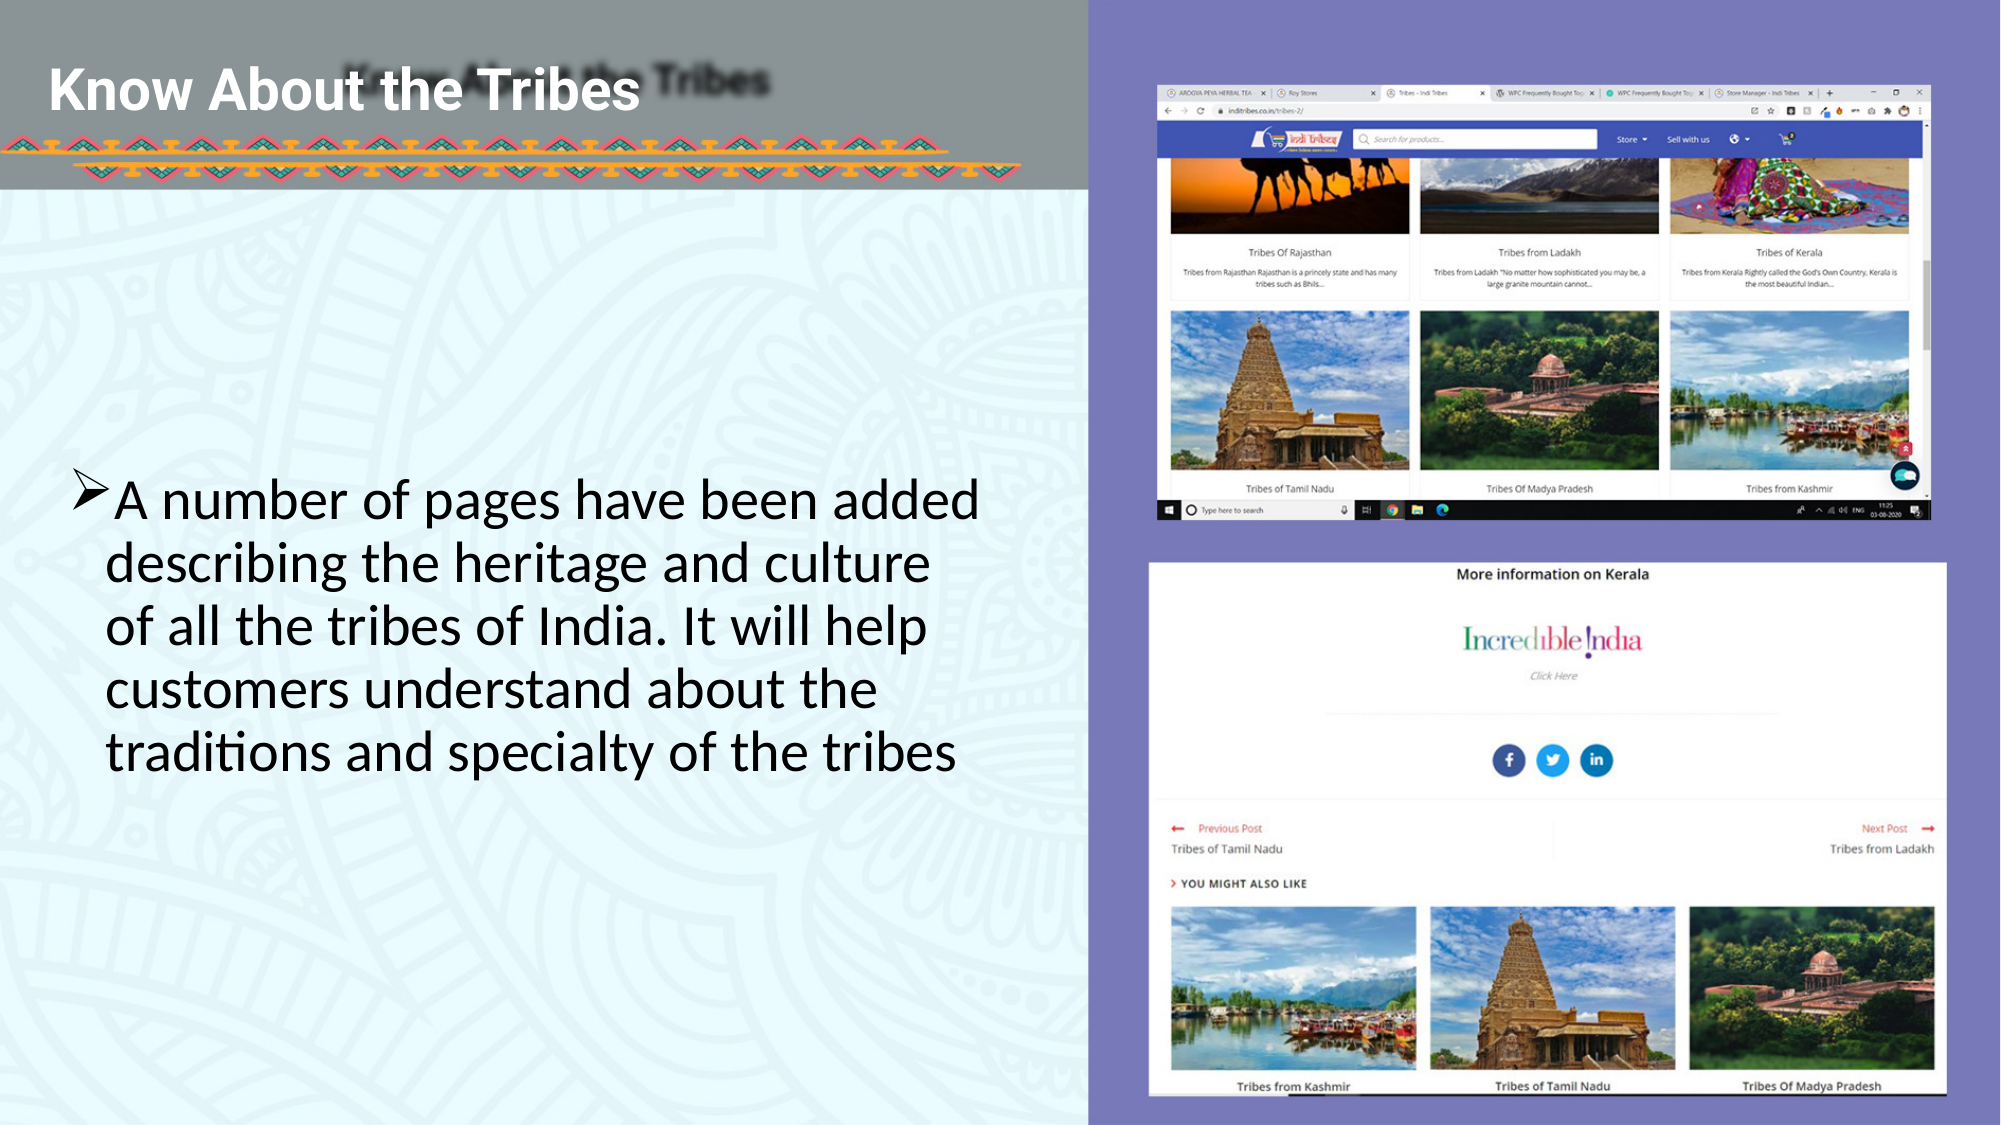

Know About the Tribes
A number of pages have been added describing the heritage and culture of all the tribes of India. It will help customers understand about the traditions and specialty of the tribes